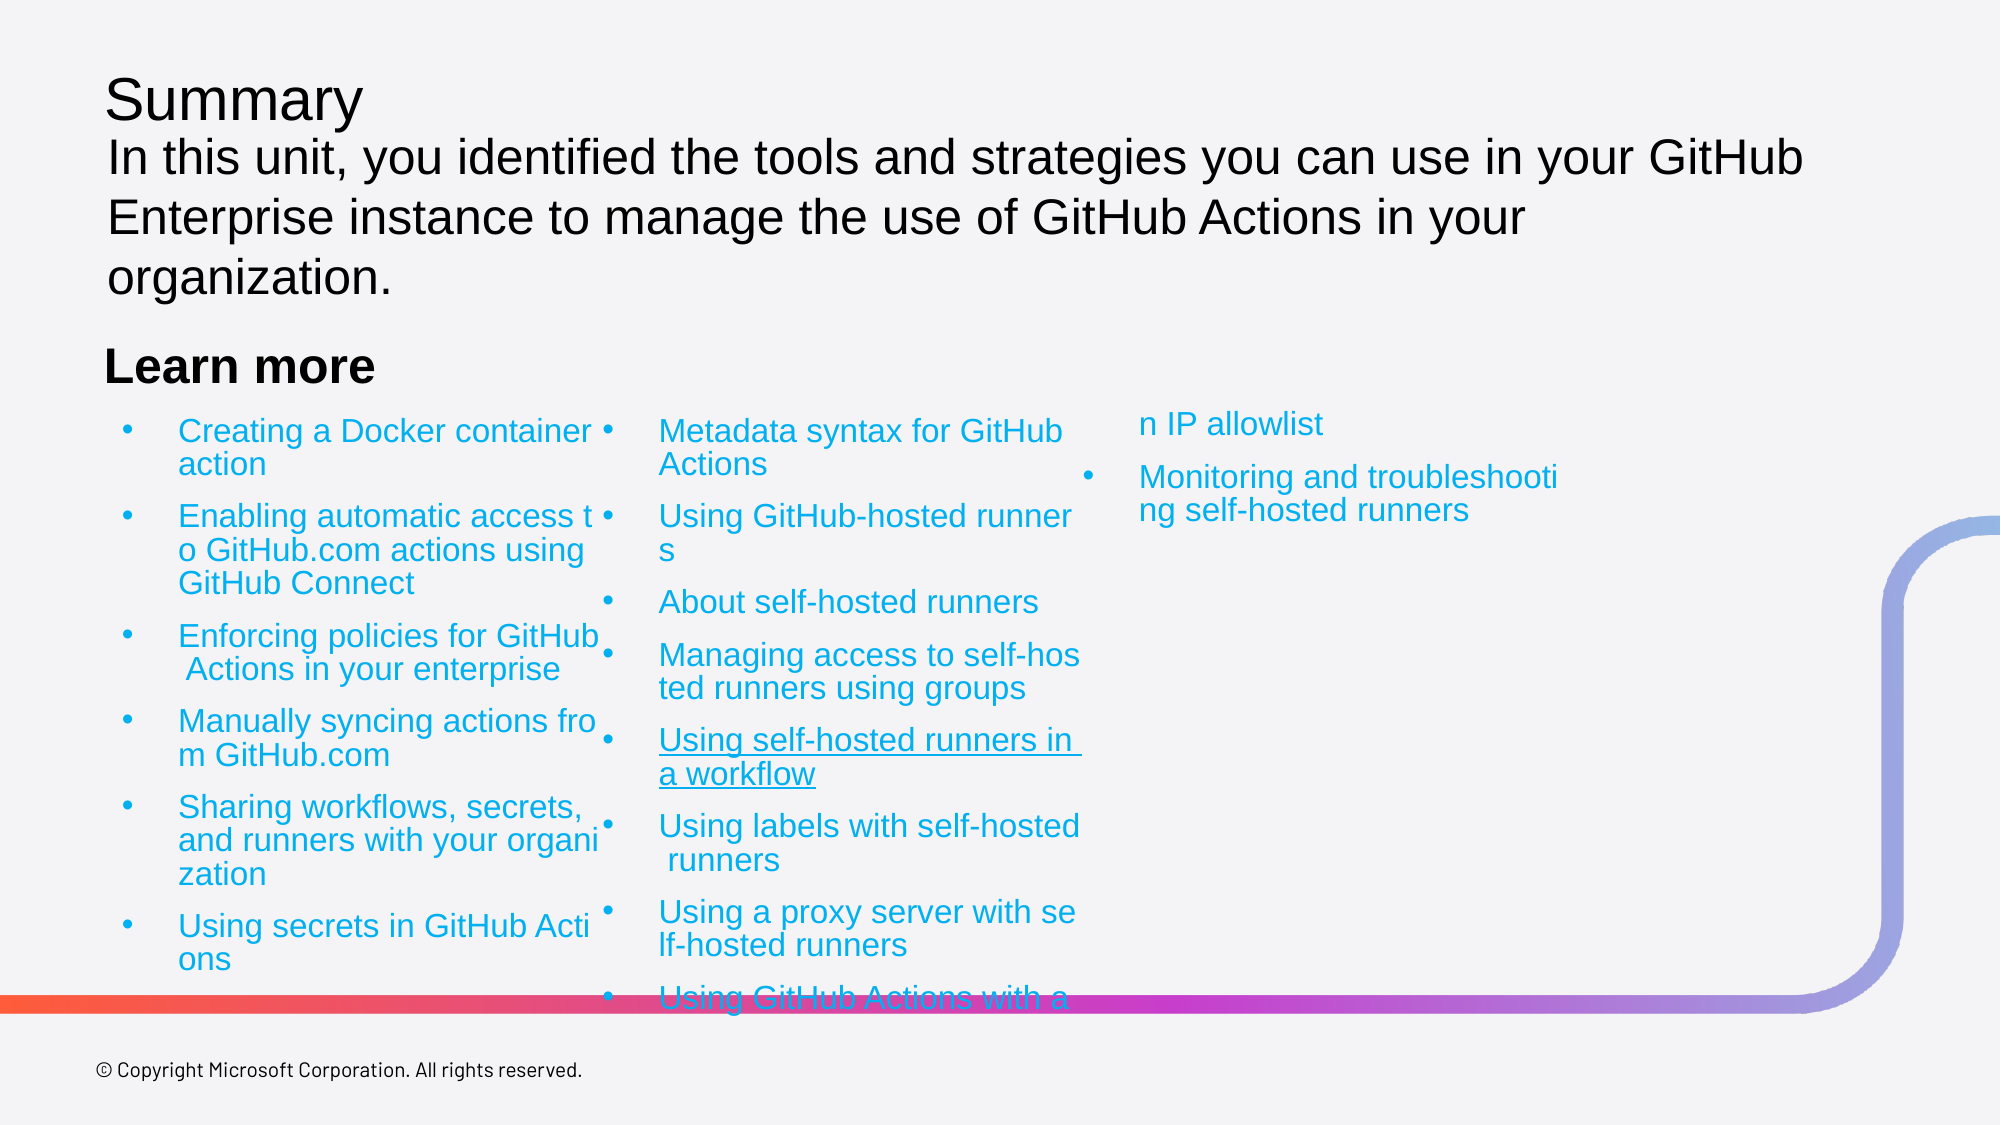

# Summary
In this unit, you identified the tools and strategies you can use in your GitHub Enterprise instance to manage the use of GitHub Actions in your organization.
Learn more
Creating a Docker container action
Enabling automatic access to GitHub.com actions using GitHub Connect
Enforcing policies for GitHub Actions in your enterprise
Manually syncing actions from GitHub.com
Sharing workflows, secrets, and runners with your organization
Using secrets in GitHub Actions
Metadata syntax for GitHub Actions
Using GitHub-hosted runners
About self-hosted runners
Managing access to self-hosted runners using groups
Using self-hosted runners in a workflow
Using labels with self-hosted runners
Using a proxy server with self-hosted runners
Using GitHub Actions with an IP allowlist
Monitoring and troubleshooting self-hosted runners
© Copyright Microsoft Corporation. All rights reserved.